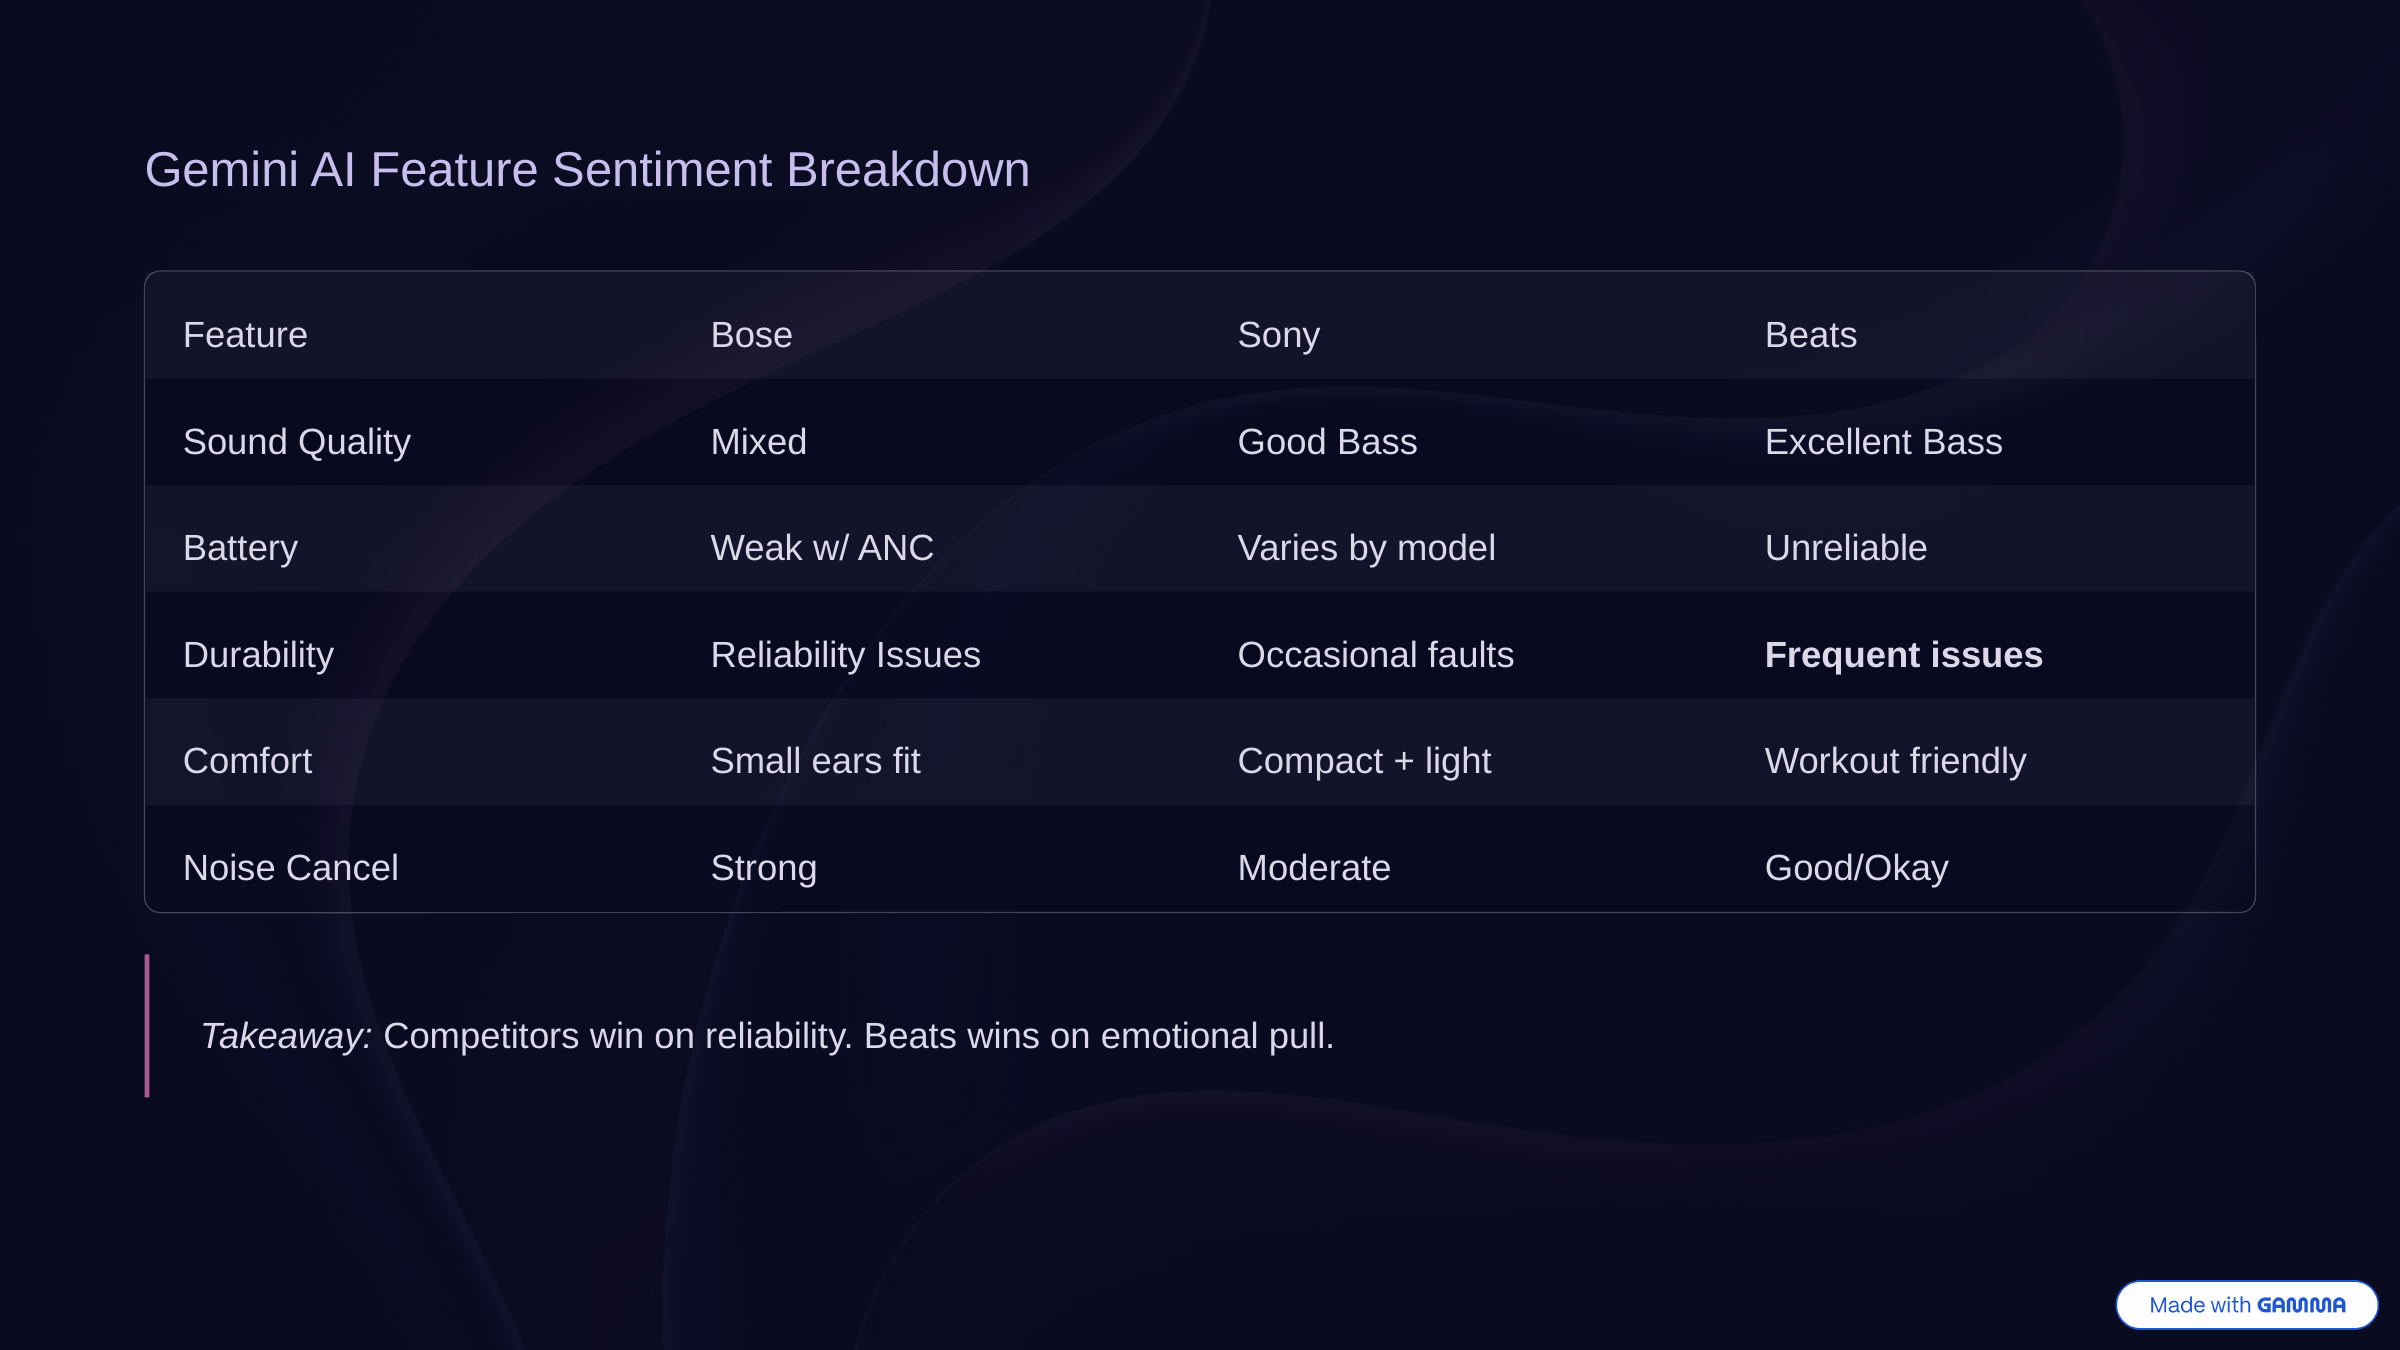

Gemini AI Feature Sentiment Breakdown

Feature
Bose
Sony
Beats

Sound Quality
Mixed
Good Bass
Excellent Bass

Battery
Weak w/ ANC
Varies by model
Unreliable

Durability
Reliability Issues
Occasional faults
Frequent issues

Comfort
Small ears fit
Compact + light
Workout friendly

Noise Cancel
Strong
Moderate
Good/Okay

Takeaway: Competitors win on reliability. Beats wins on emotional pull.